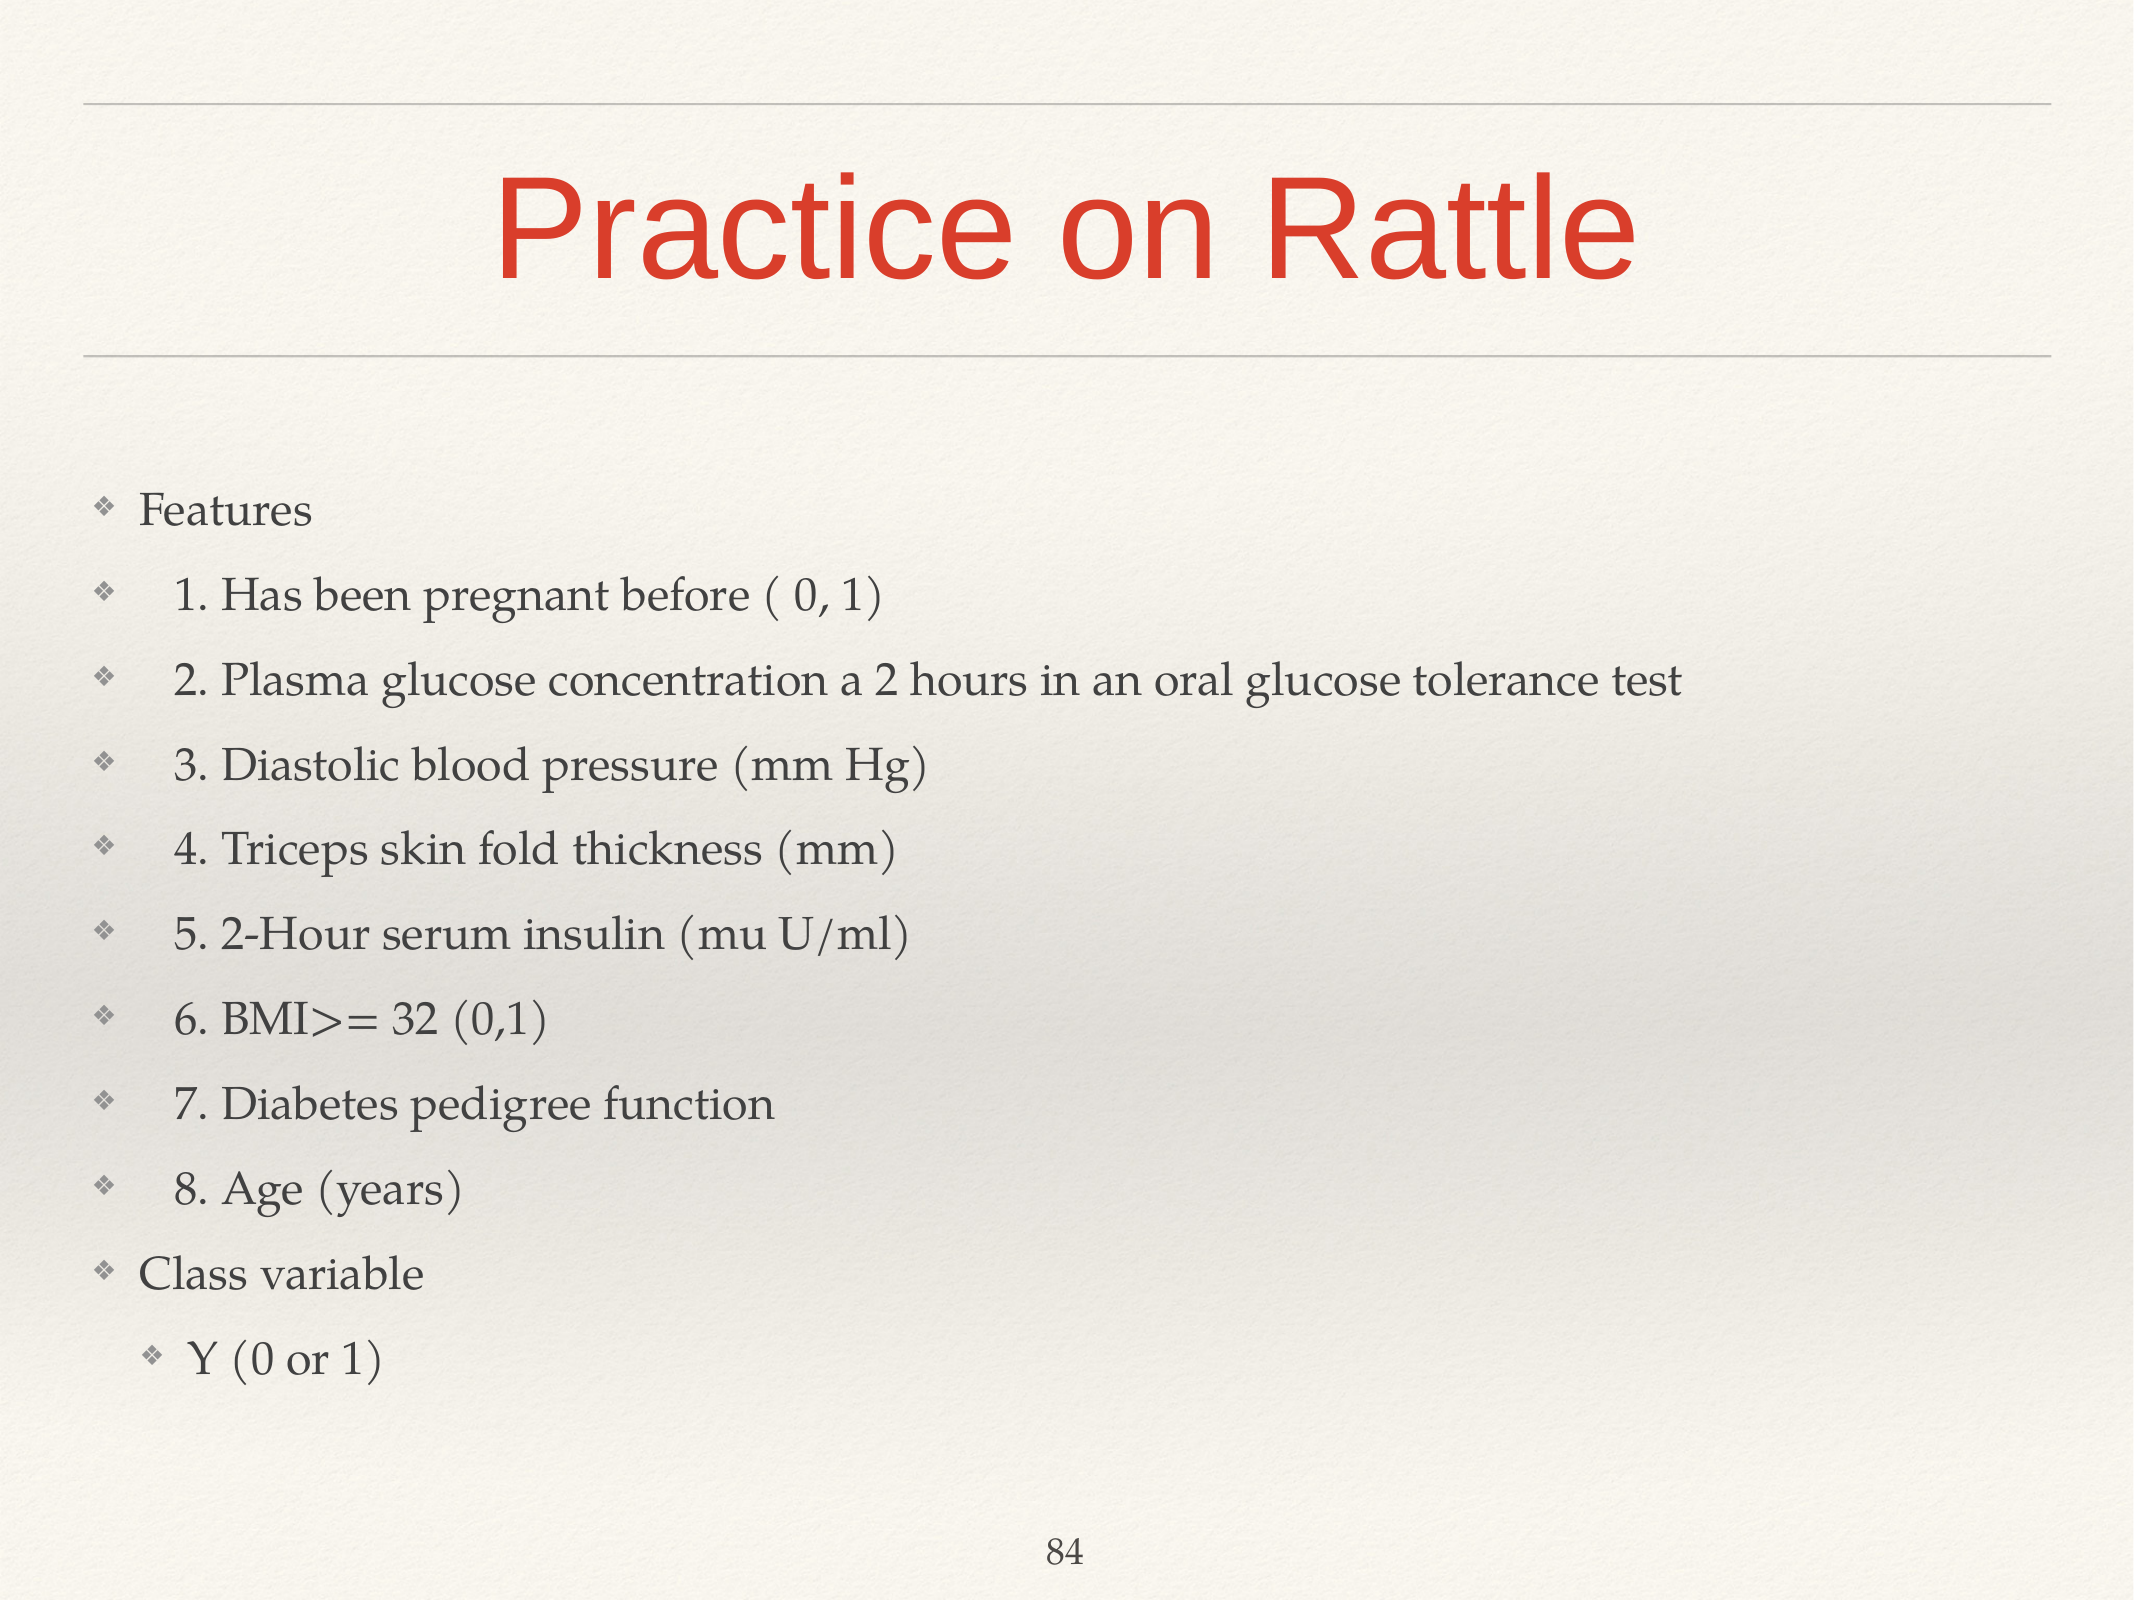

# Practice on Rattle
Features
   1. Has been pregnant before ( 0, 1)
   2. Plasma glucose concentration a 2 hours in an oral glucose tolerance test
   3. Diastolic blood pressure (mm Hg)
   4. Triceps skin fold thickness (mm)
   5. 2-Hour serum insulin (mu U/ml)
   6. BMI>= 32 (0,1)
   7. Diabetes pedigree function
   8. Age (years)
Class variable
Y (0 or 1)
84